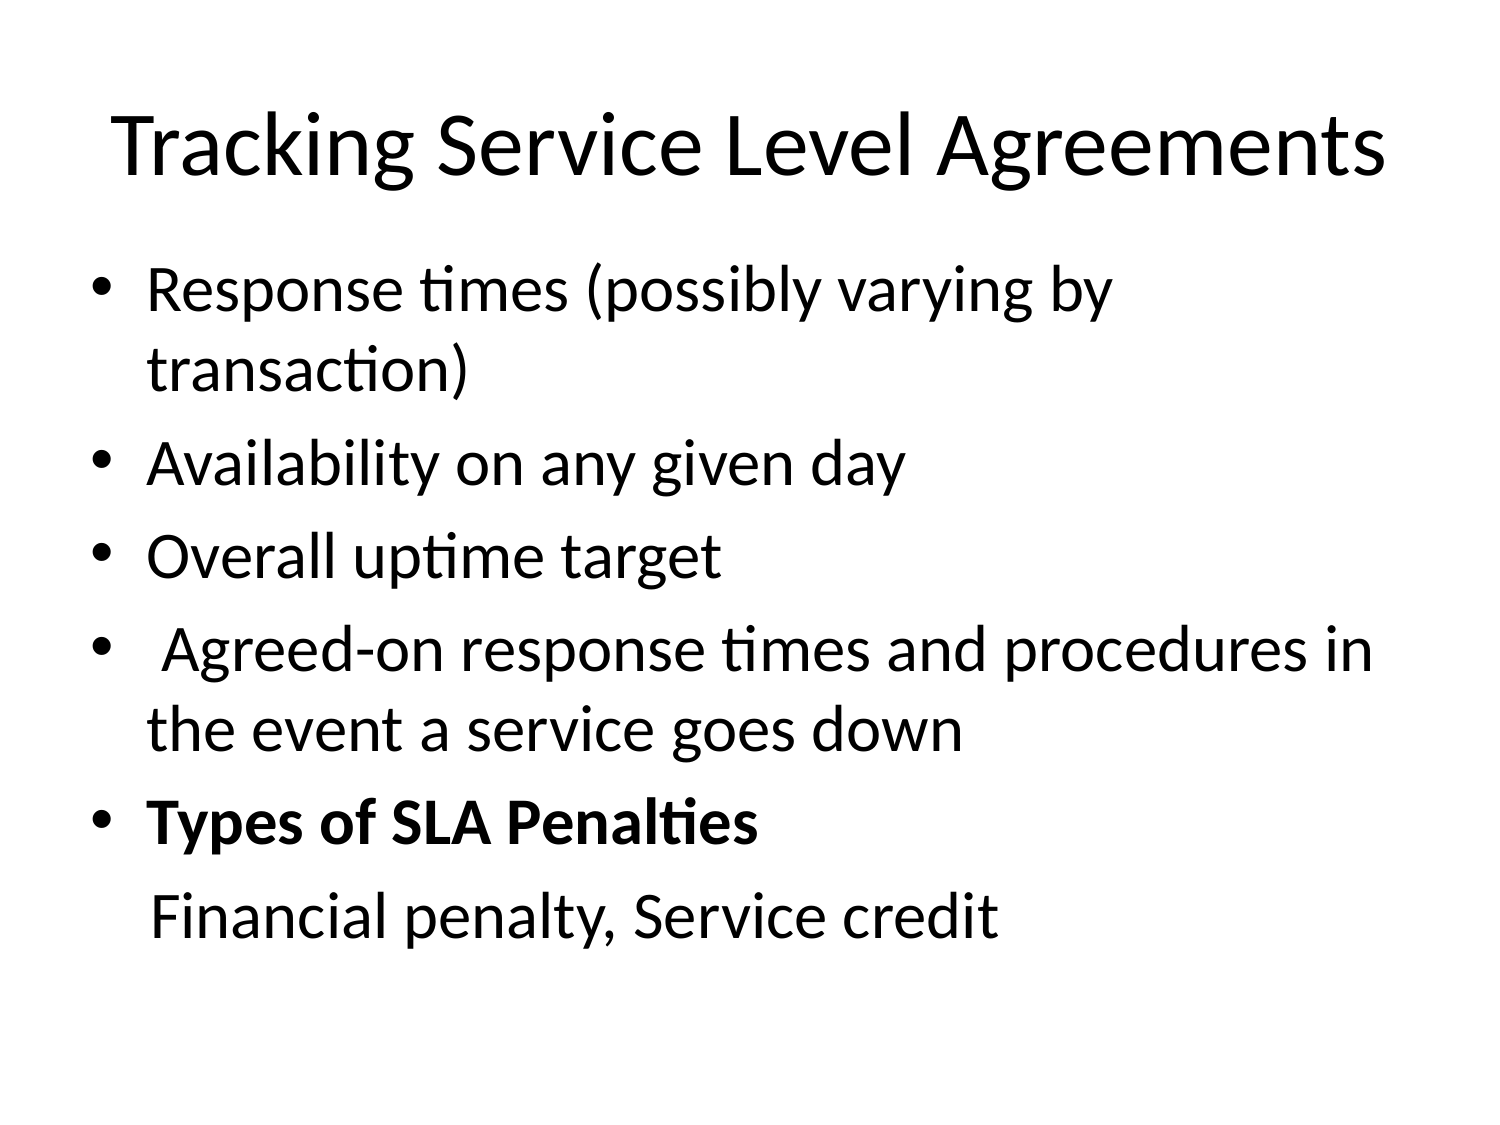

# Tracking Service Level Agreements
Response times (possibly varying by transaction)
Availability on any given day
Overall uptime target
 Agreed-on response times and procedures in the event a service goes down
Types of SLA Penalties
    Financial penalty, Service credit